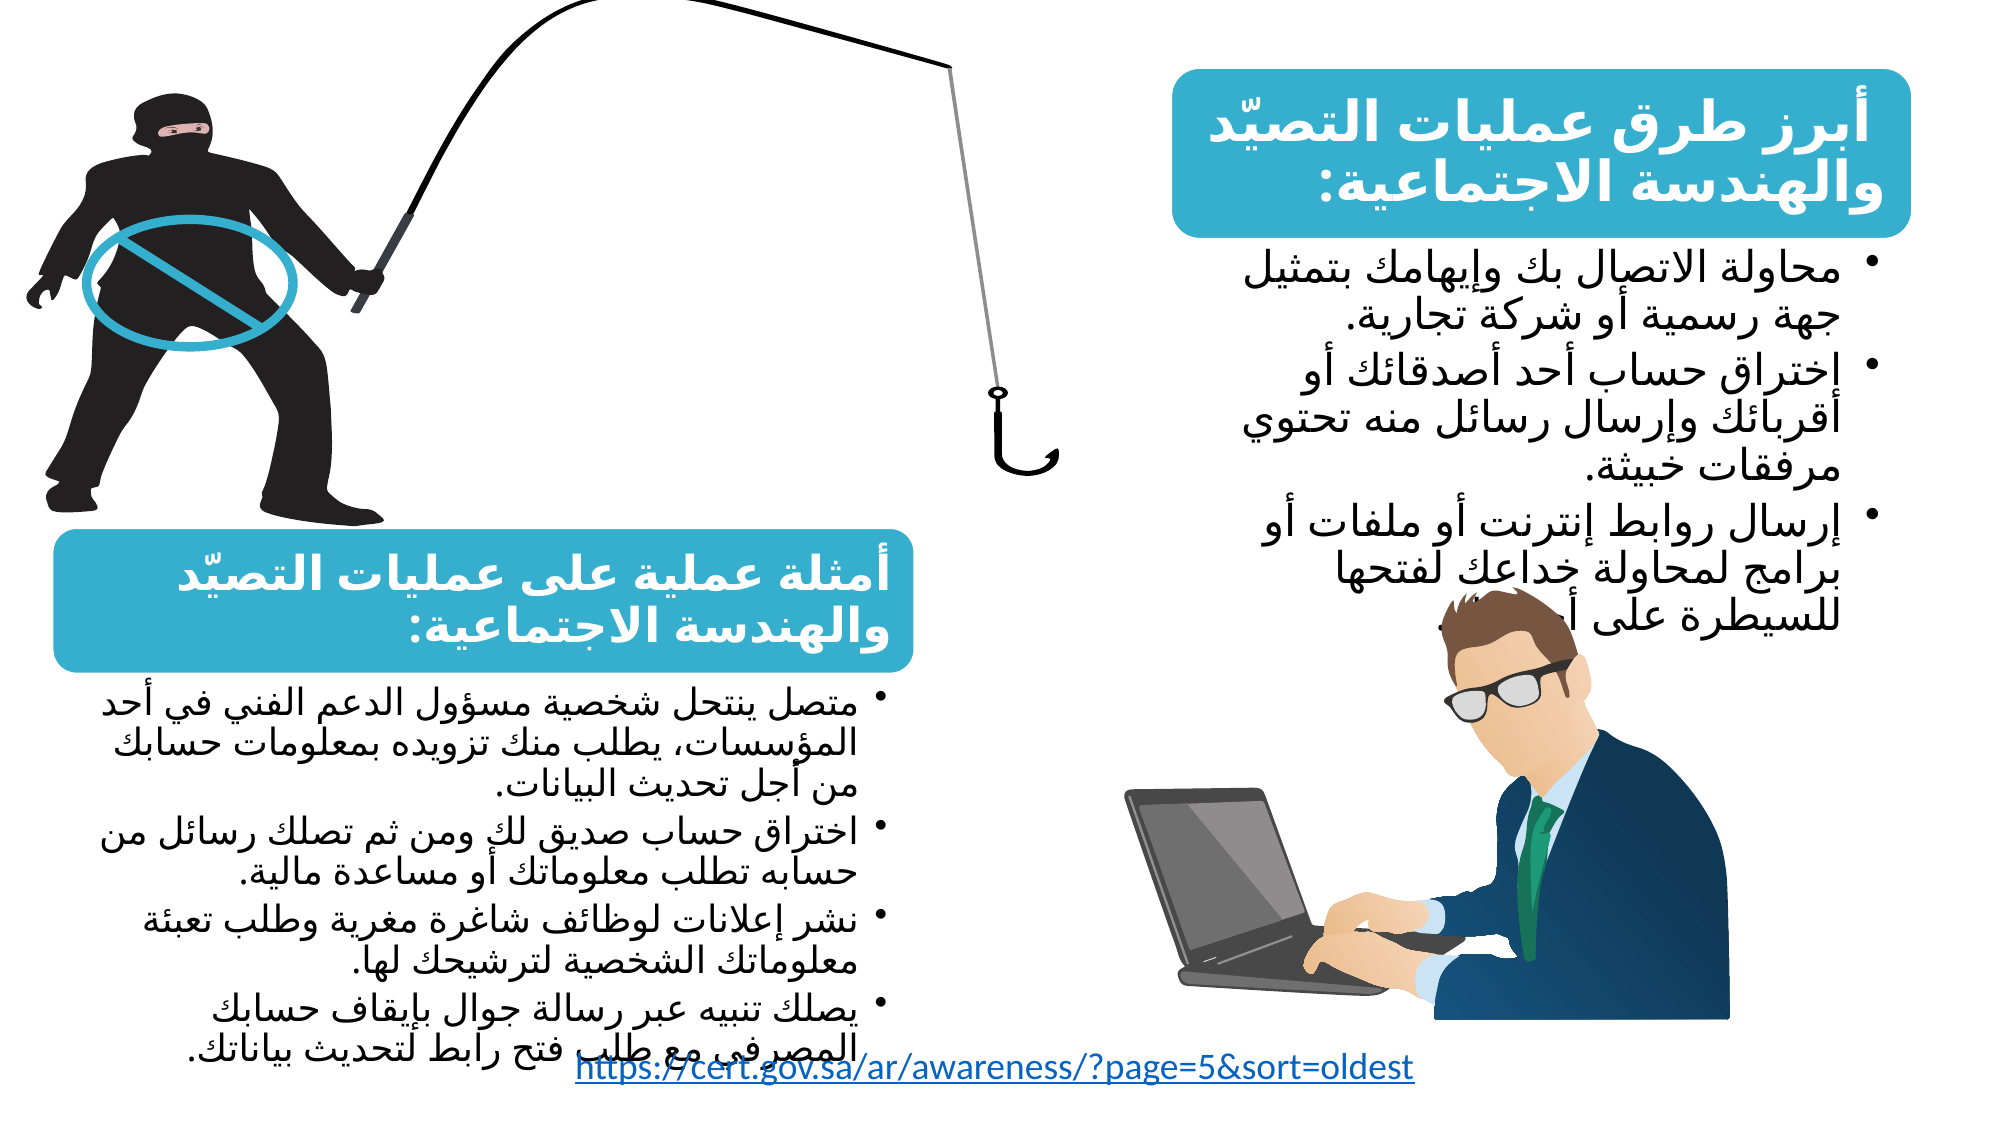

أبرز طرق عمليات التصيّد والهندسة الاجتماعية:
محاولة الاتصال بك وإيهامك بتمثيل جهة رسمية أو شركة تجارية.
اختراق حساب أحد أصدقائك أو أقربائك وإرسال رسائل منه تحتوي مرفقات خبيثة.
إرسال روابط إنترنت أو ملفات أو برامج لمحاولة خداعك لفتحها للسيطرة على أجهزتك.
أمثلة عملية على عمليات التصيّد والهندسة الاجتماعية:
متصل ينتحل شخصية مسؤول الدعم الفني في أحد المؤسسات، يطلب منك تزويده بمعلومات حسابك من أجل تحديث البيانات.
اختراق حساب صديق لك ومن ثم تصلك رسائل من حسابه تطلب معلوماتك أو مساعدة مالية.
نشر إعلانات لوظائف شاغرة مغرية وطلب تعبئة معلوماتك الشخصية لترشيحك لها.
يصلك تنبيه عبر رسالة جوال بإيقاف حسابك المصرفي مع طلب فتح رابط لتحديث بياناتك.

https://cert.gov.sa/ar/awareness/?page=5&sort=oldest